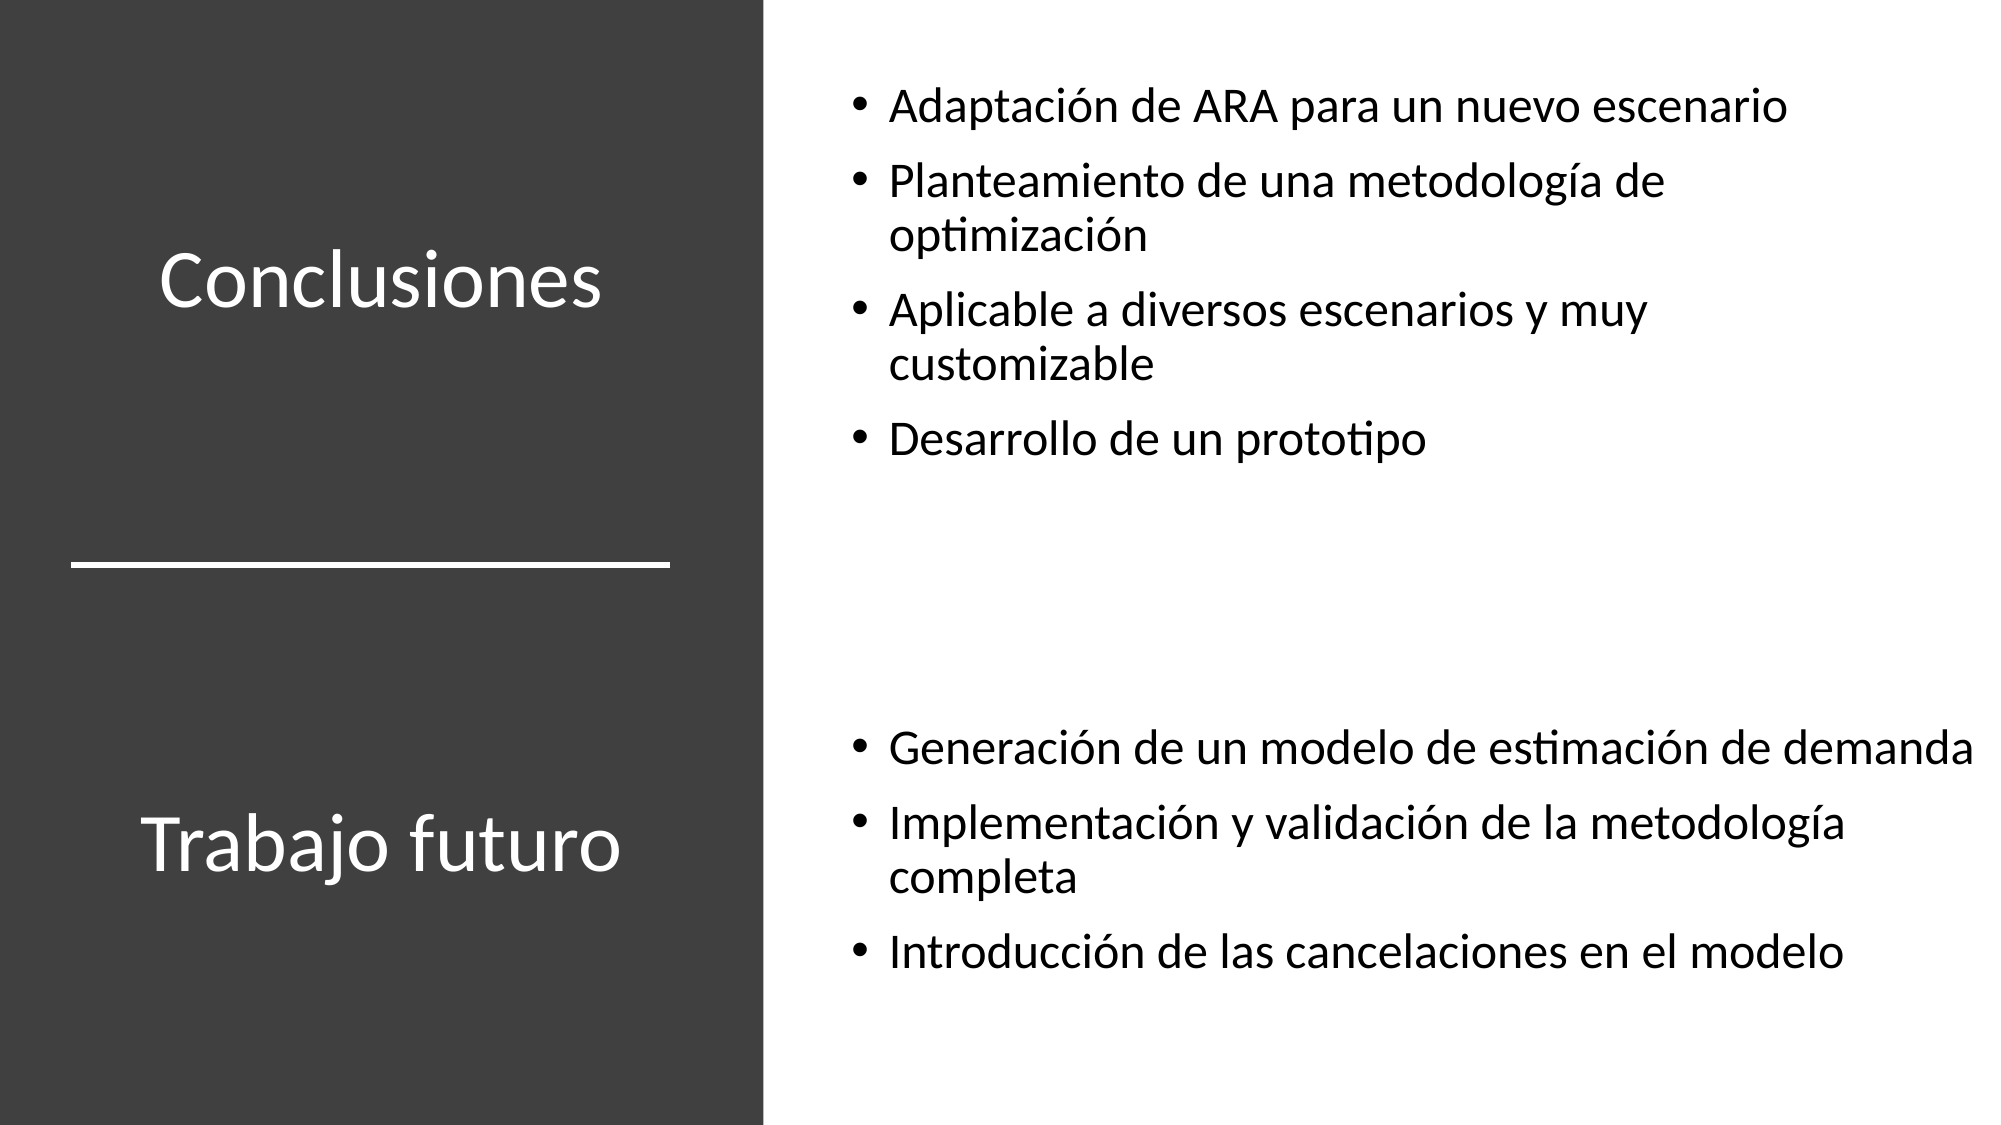

Adaptación de ARA para un nuevo escenario
Planteamiento de una metodología de optimización
Aplicable a diversos escenarios y muy customizable
Desarrollo de un prototipo

# Conclusiones
Trabajo futuro
Generación de un modelo de estimación de demanda
Implementación y validación de la metodología completa
Introducción de las cancelaciones en el modelo